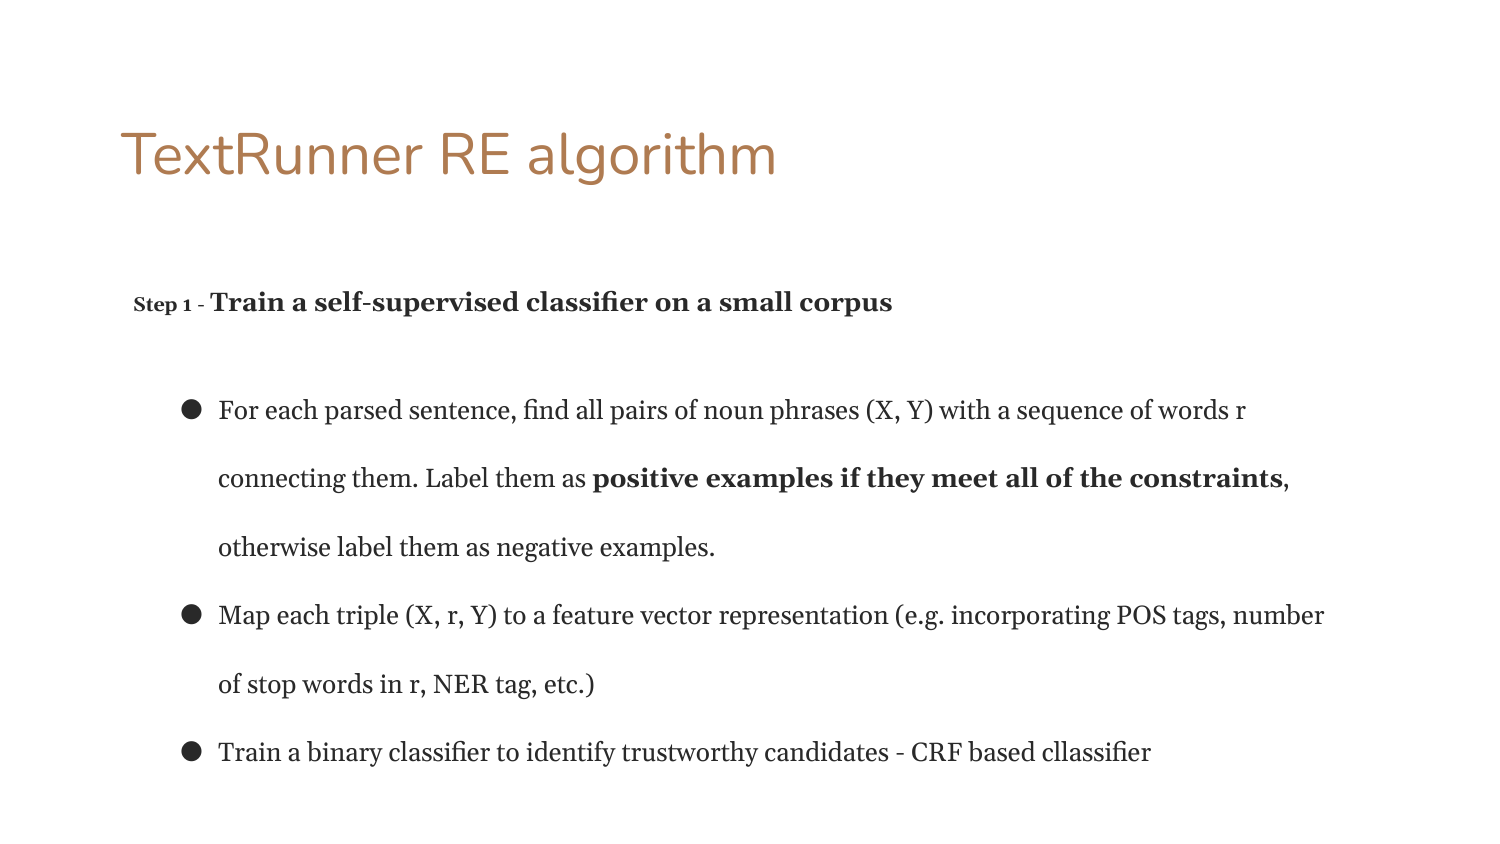

# TextRunner RE algorithm
Step 1 - Train a self-supervised classifier on a small corpus
For each parsed sentence, find all pairs of noun phrases (X, Y) with a sequence of words r connecting them. Label them as positive examples if they meet all of the constraints, otherwise label them as negative examples.
Map each triple (X, r, Y) to a feature vector representation (e.g. incorporating POS tags, number of stop words in r, NER tag, etc.)
Train a binary classifier to identify trustworthy candidates - CRF based cllassifier